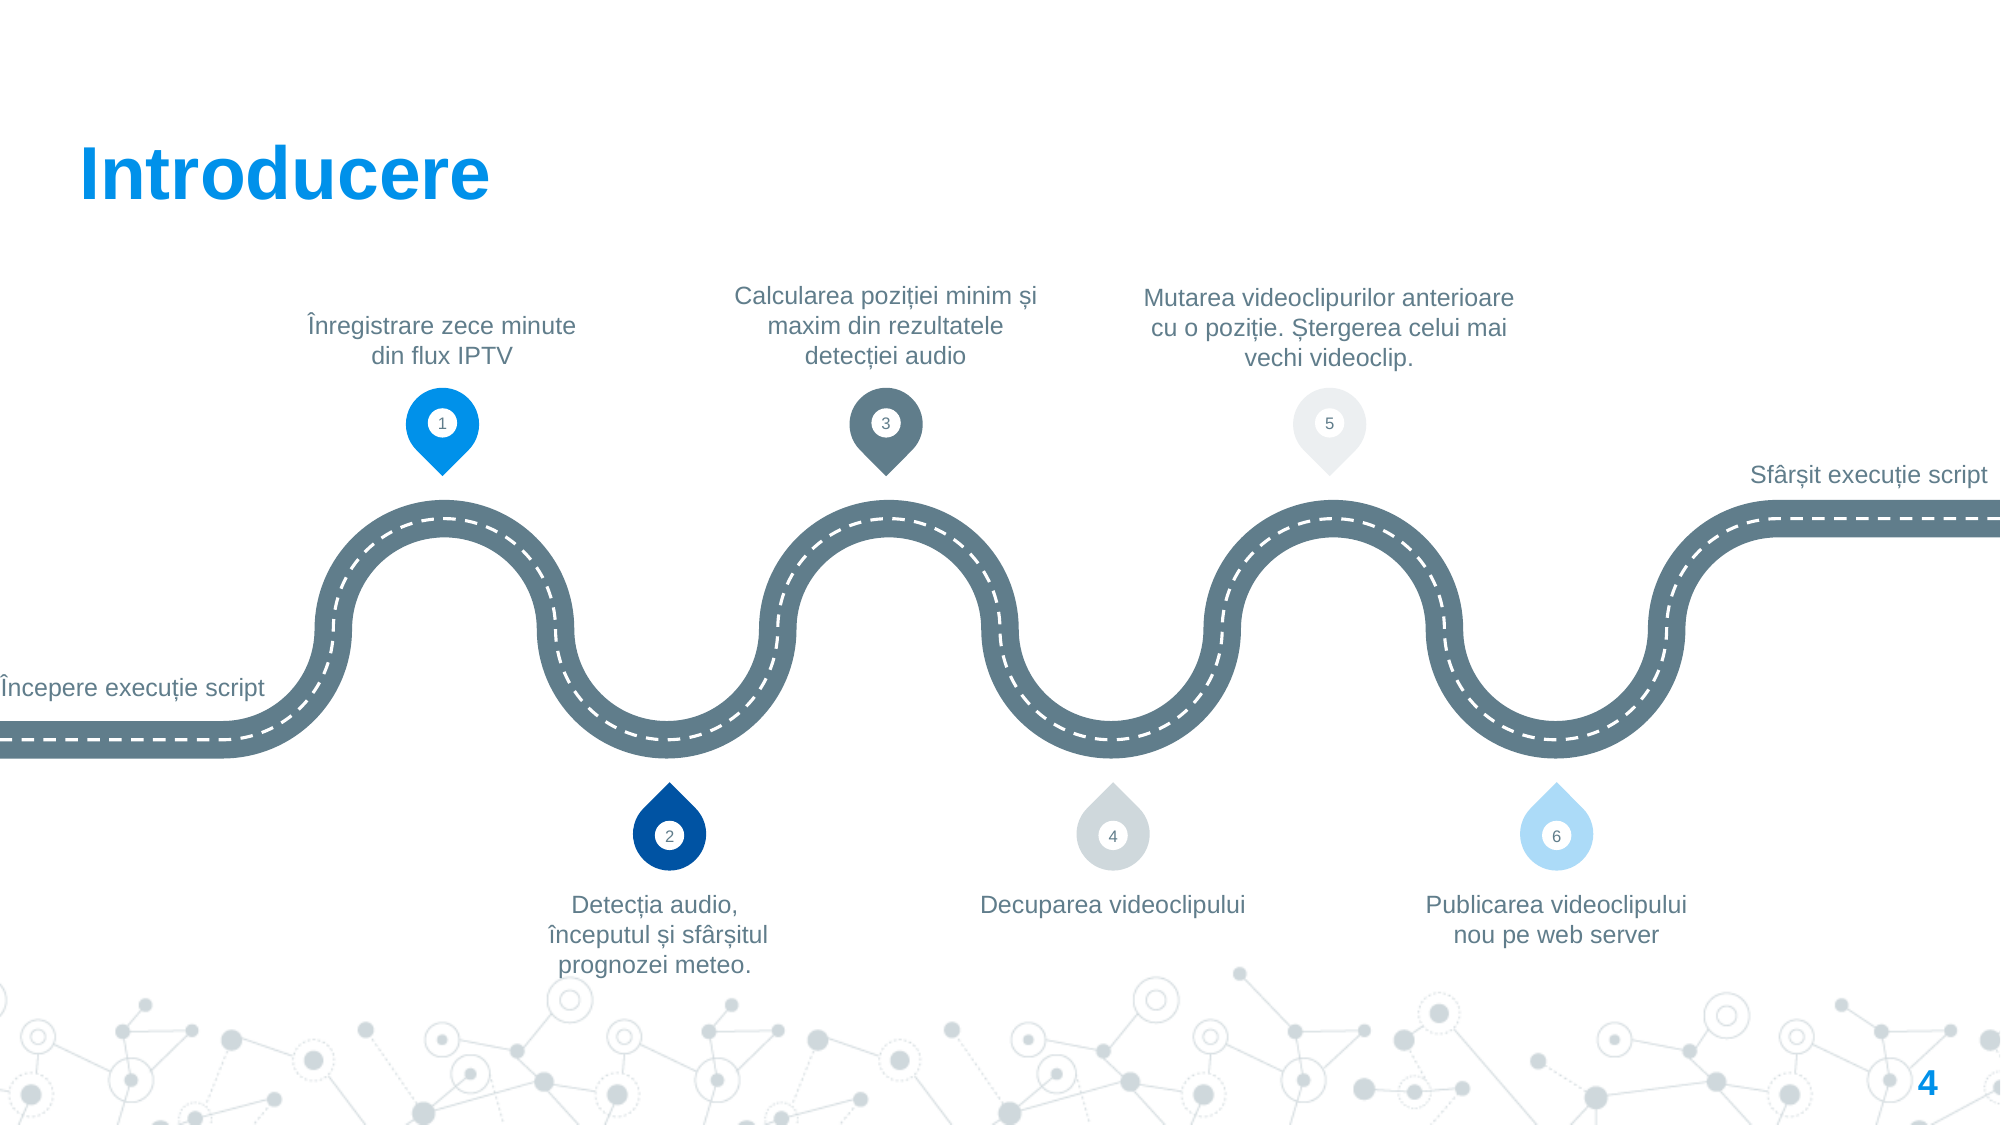

Introducere
Înregistrare zece minute din flux IPTV
Calcularea poziției minim și maxim din rezultatele detecției audio
Mutarea videoclipurilor anterioare cu o poziție. Ștergerea celui mai vechi videoclip.
Sfârșit execuție script

1

3

5

Începere execuție script

2

4

6
Detecția audio,
începutul și sfârșitul
prognozei meteo.
Decuparea videoclipului
Publicarea videoclipului nou pe web server
4